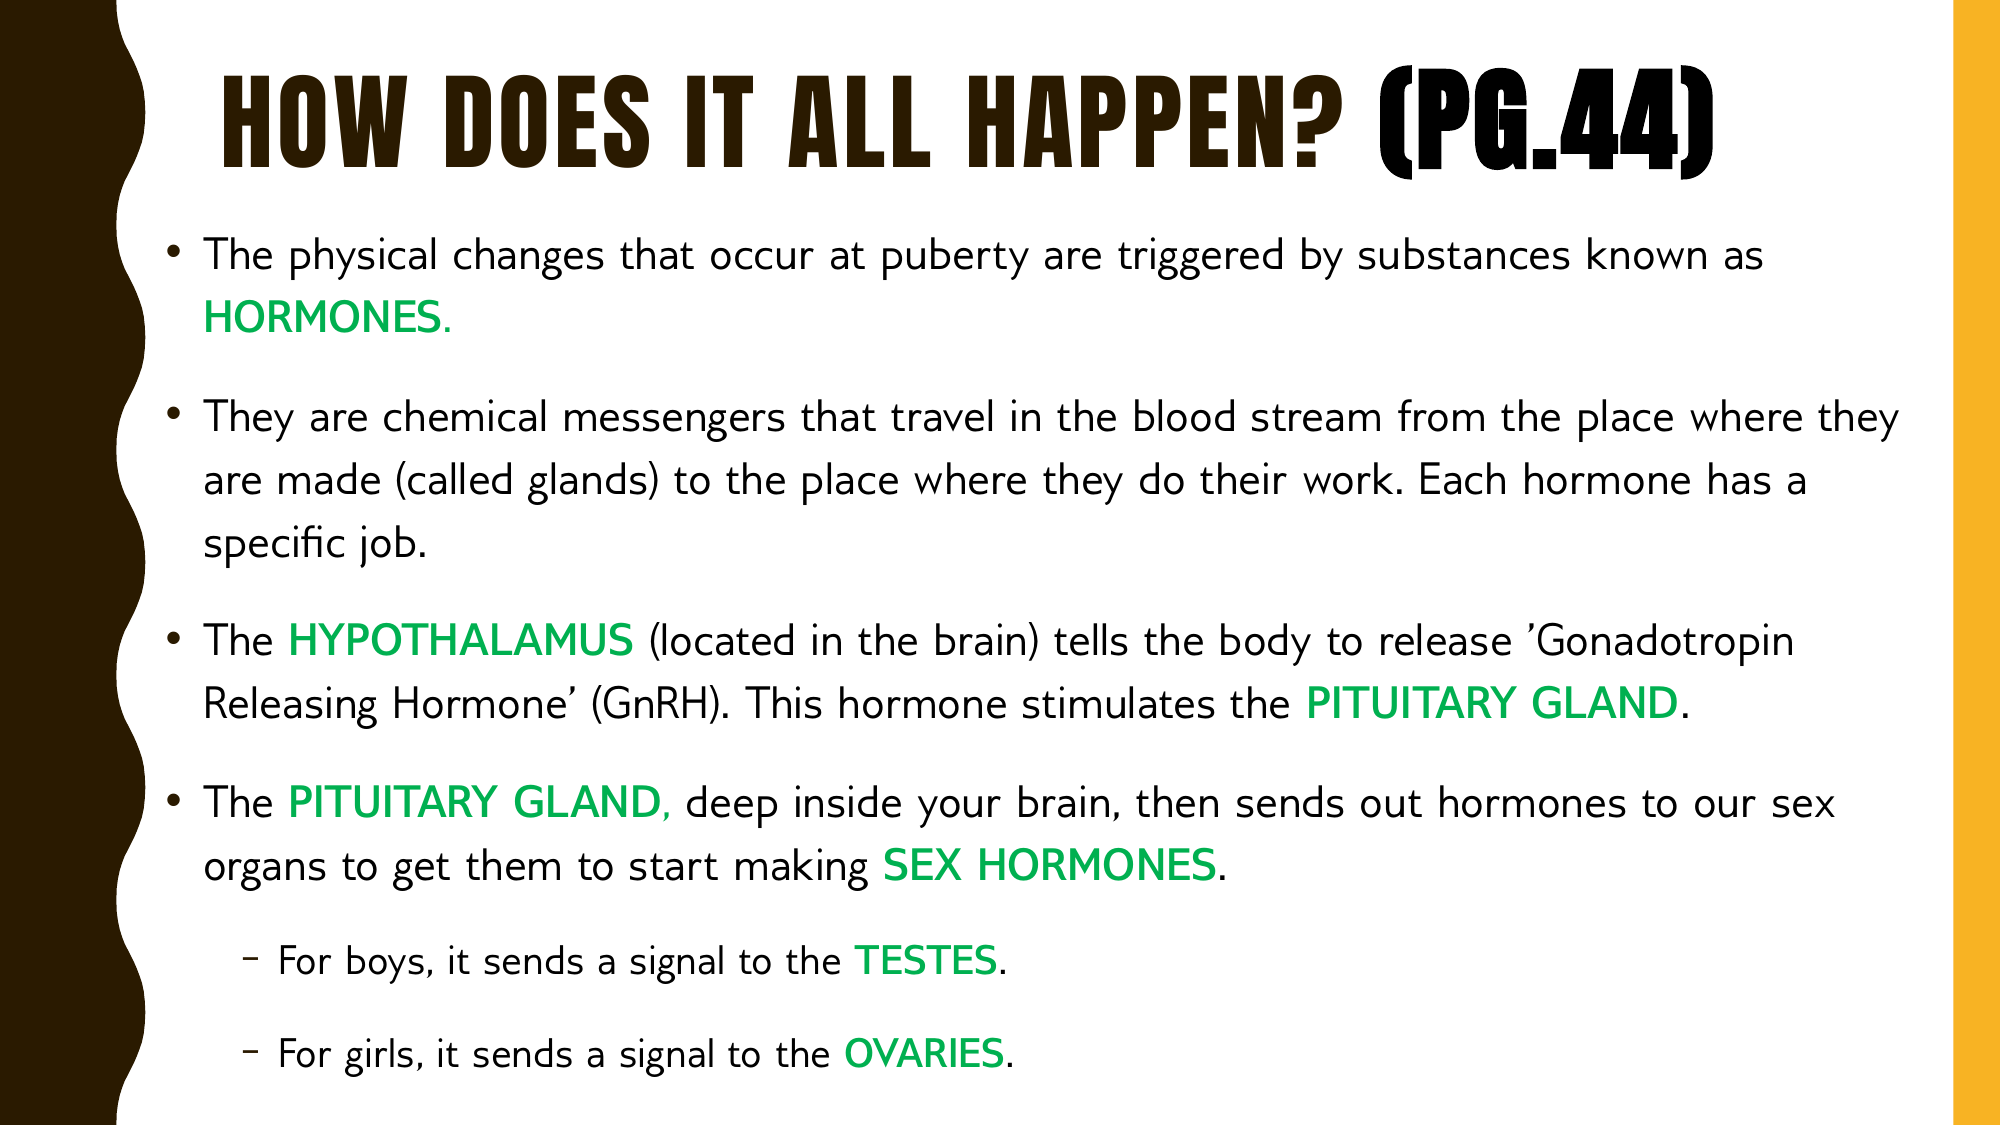

# How does it all happen? (pg.44)
The physical changes that occur at puberty are triggered by substances known as HORMONES.
They are chemical messengers that travel in the blood stream from the place where they are made (called glands) to the place where they do their work. Each hormone has a specific job.
The HYPOTHALAMUS (located in the brain) tells the body to release ’Gonadotropin Releasing Hormone’ (GnRH). This hormone stimulates the PITUITARY GLAND.
The PITUITARY GLAND, deep inside your brain, then sends out hormones to our sex organs to get them to start making SEX HORMONES.
For boys, it sends a signal to the TESTES.
For girls, it sends a signal to the OVARIES.